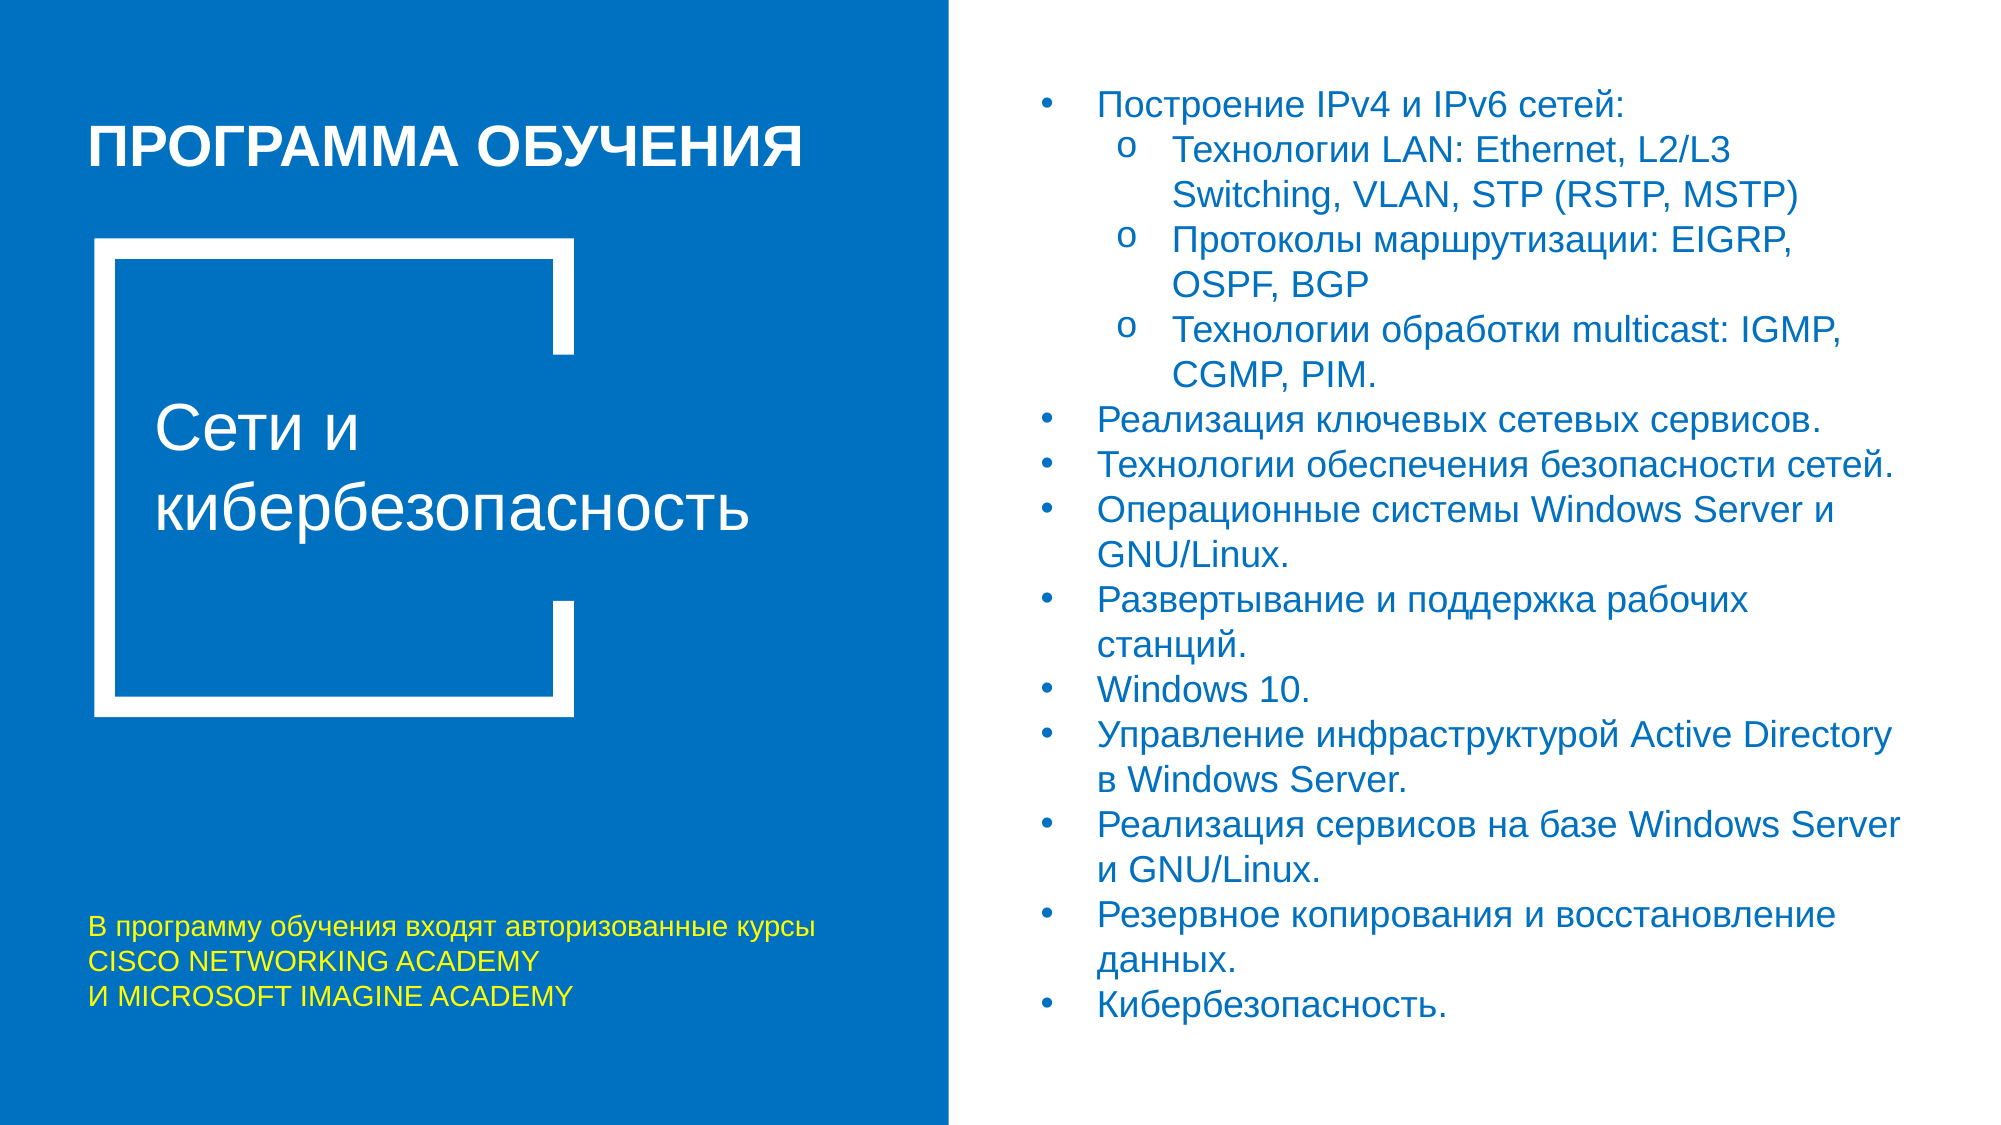

Построение IPv4 и IPv6 сетей:
Технологии LAN: Ethernet, L2/L3 Switching, VLAN, STP (RSTP, MSTP)
Протоколы маршрутизации: EIGRP, OSPF, BGP
Технологии обработки multicast: IGMP, CGMP, PIM.
Реализация ключевых сетевых сервисов.
Технологии обеспечения безопасности сетей.
Операционные системы Windows Server и GNU/Linux.
Развертывание и поддержка рабочих станций.
Windows 10.
Управление инфраструктурой Active Directory в Windows Server.
Реализация сервисов на базе Windows Server и GNU/Linux.
Резервное копирования и восстановление данных.
Кибербезопасность.
ПРОГРАММА ОБУЧЕНИЯ

Сети и
кибербезопасность
В программу обучения входят авторизованные курсы
CISCO NETWORKING ACADEMY
и MICROSOFT IMAGINE ACADEMY